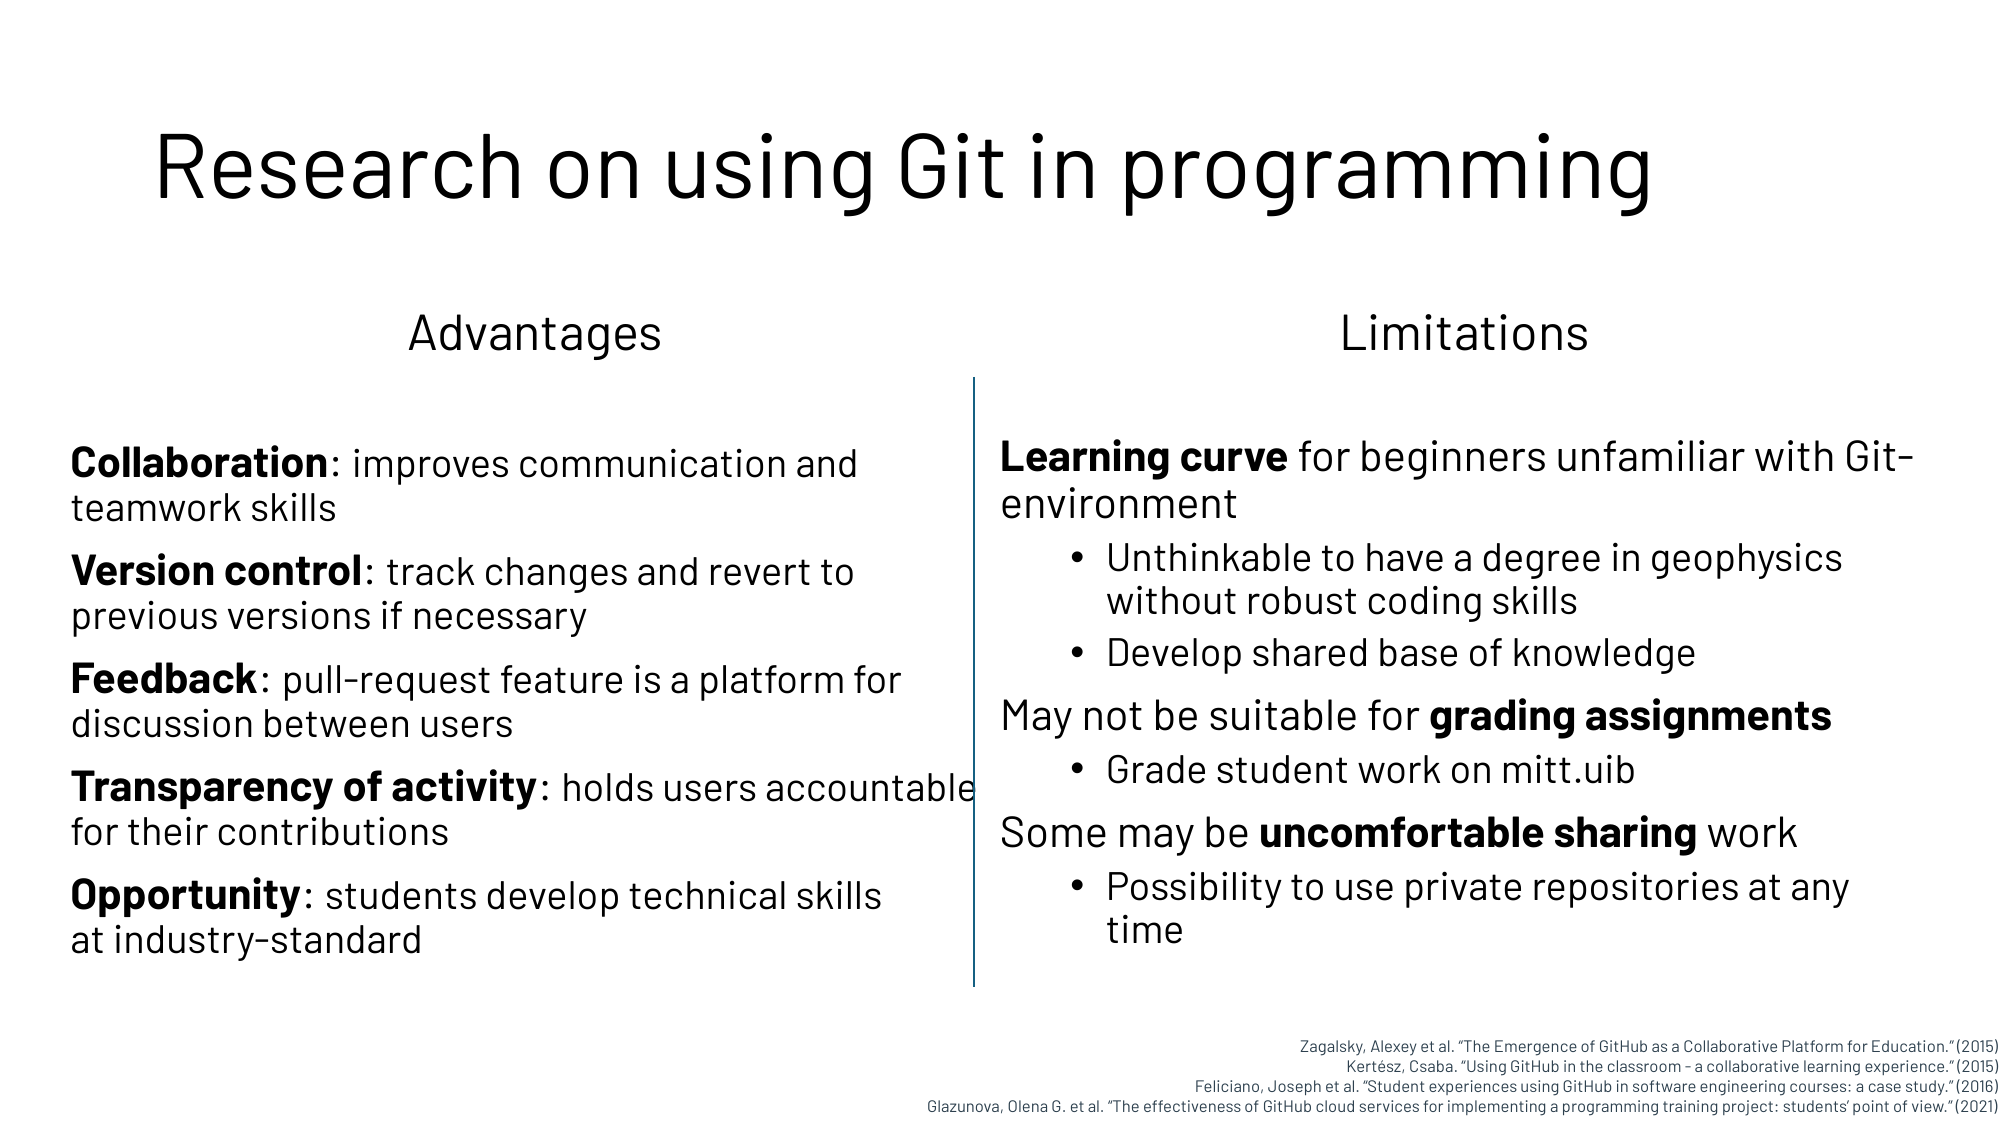

# Research on using Git in programming
Advantages
Collaboration: improves communication and teamwork skills
Version control: track changes and revert to previous versions if necessary
Feedback: pull-request feature is a platform for discussion between users
Transparency of activity: holds users accountable for their contributions
Opportunity: students develop technical skills
at industry-standard

Limitations
Learning curve for beginners unfamiliar with Git-environment
Unthinkable to have a degree in geophysics without robust coding skills
Develop shared base of knowledge
May not be suitable for grading assignments
Grade student work on mitt.uib
Some may be uncomfortable sharing work
Possibility to use private repositories at any time
Zagalsky, Alexey et al. “The Emergence of GitHub as a Collaborative Platform for Education.” (2015)
Kertész, Csaba. “Using GitHub in the classroom - a collaborative learning experience.” (2015)
Feliciano, Joseph et al. “Student experiences using GitHub in software engineering courses: a case study.” (2016)
Glazunova, Olena G. et al. “The effectiveness of GitHub cloud services for implementing a programming training project: students’ point of view.” (2021)